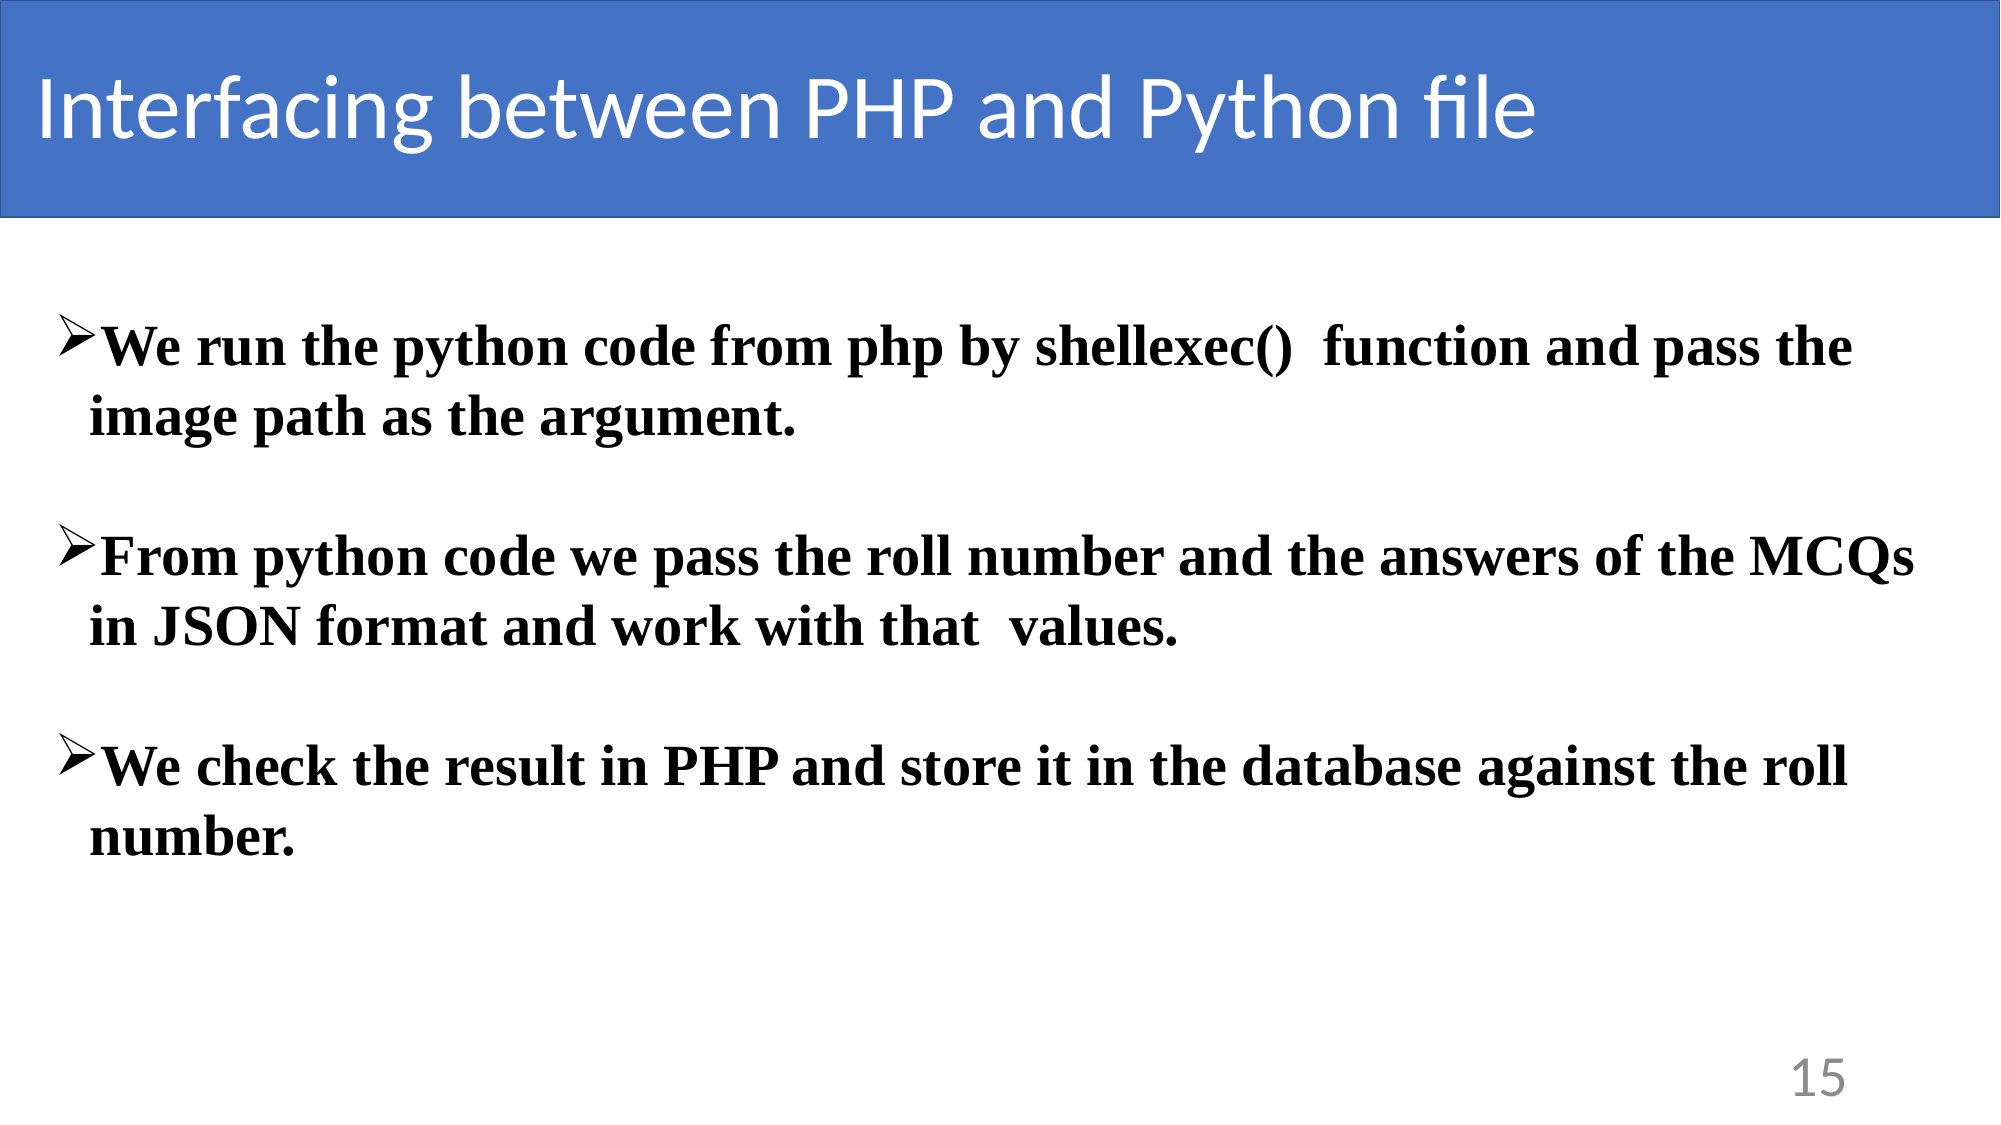

# Interfacing between PHP and Python file

We run the python code from php by shellexec()  function and pass the image path as the argument.

From python code we pass the roll number and the answers of the MCQs in JSON format and work with that  values.

We check the result in PHP and store it in the database against the roll number.

15